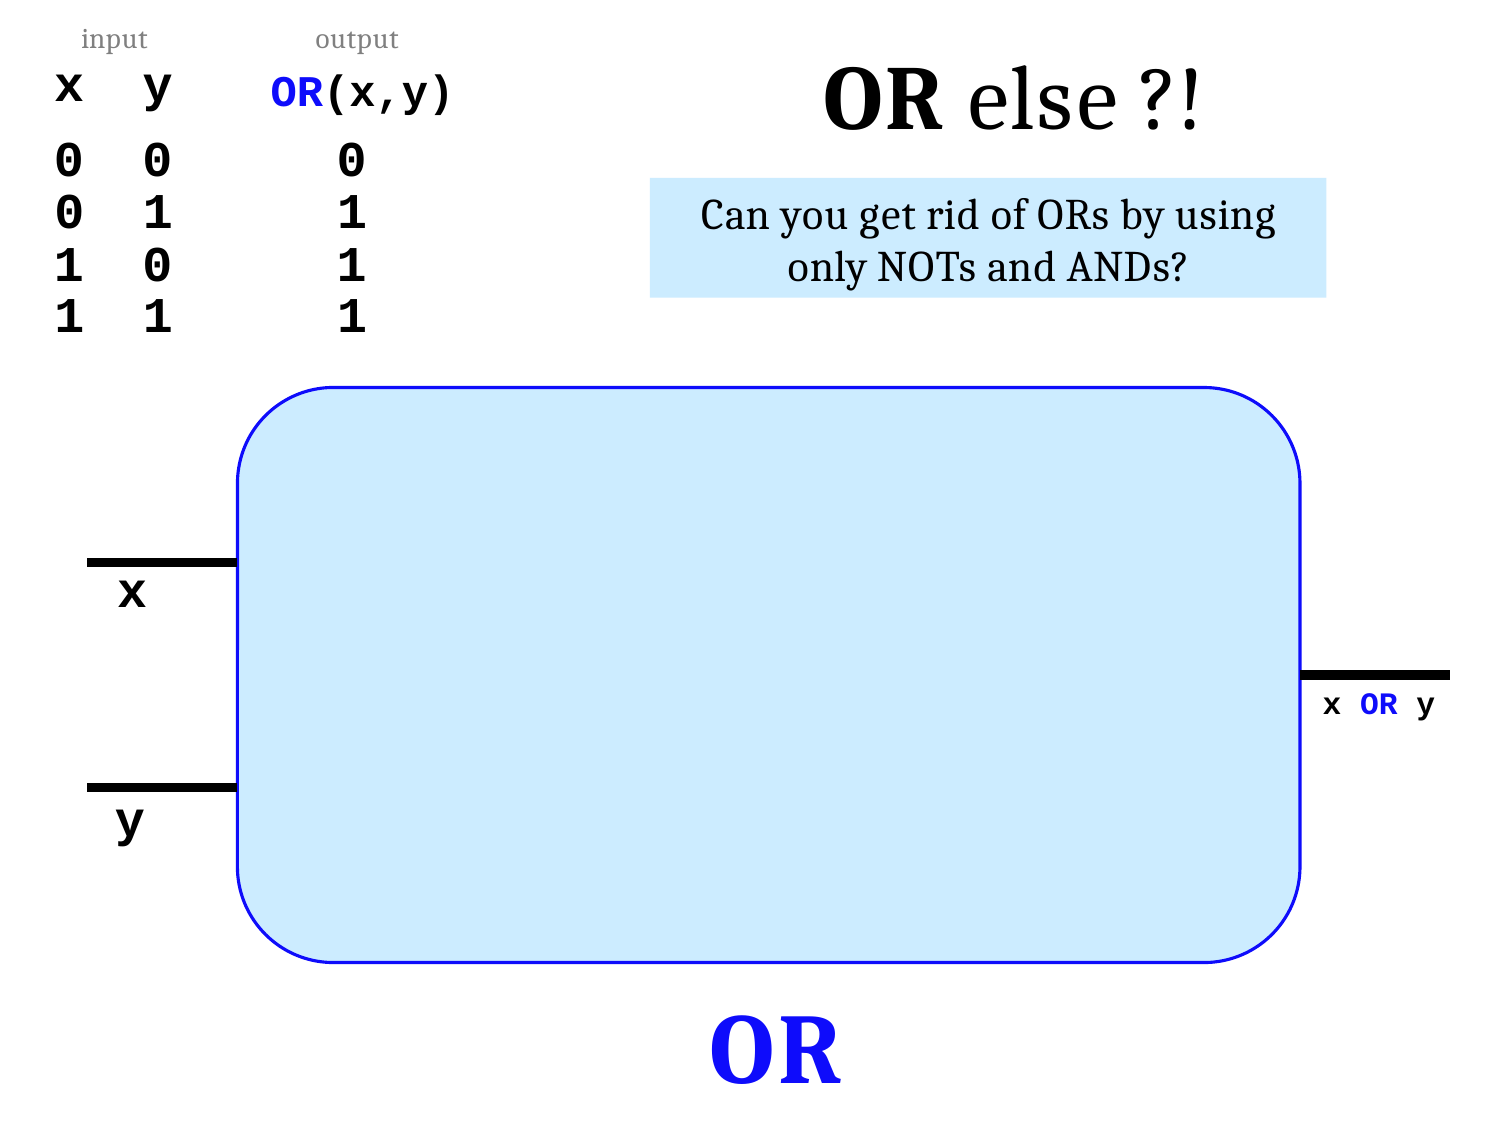

input
output
OR else ?!
x
y
OR(x,y)
0
0
0
0
1
1
Can you get rid of ORs by using only NOTs and ANDs?
1
0
1
1
1
1

x
x OR y
y
OR